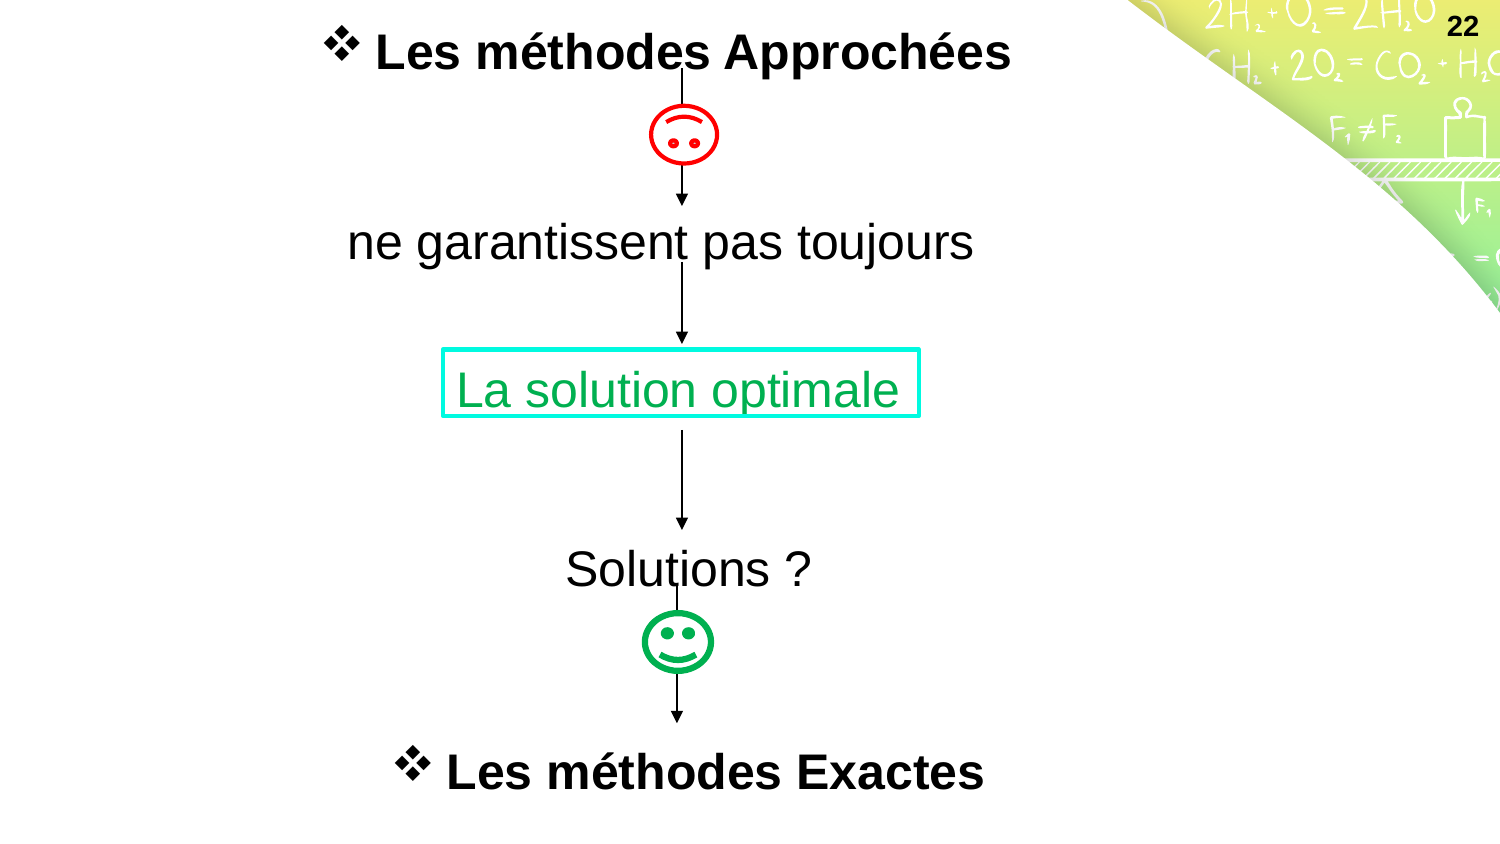

22
Les méthodes Approchées

ne garantissent pas toujours
La solution optimale

Solutions ?

Les méthodes Exactes